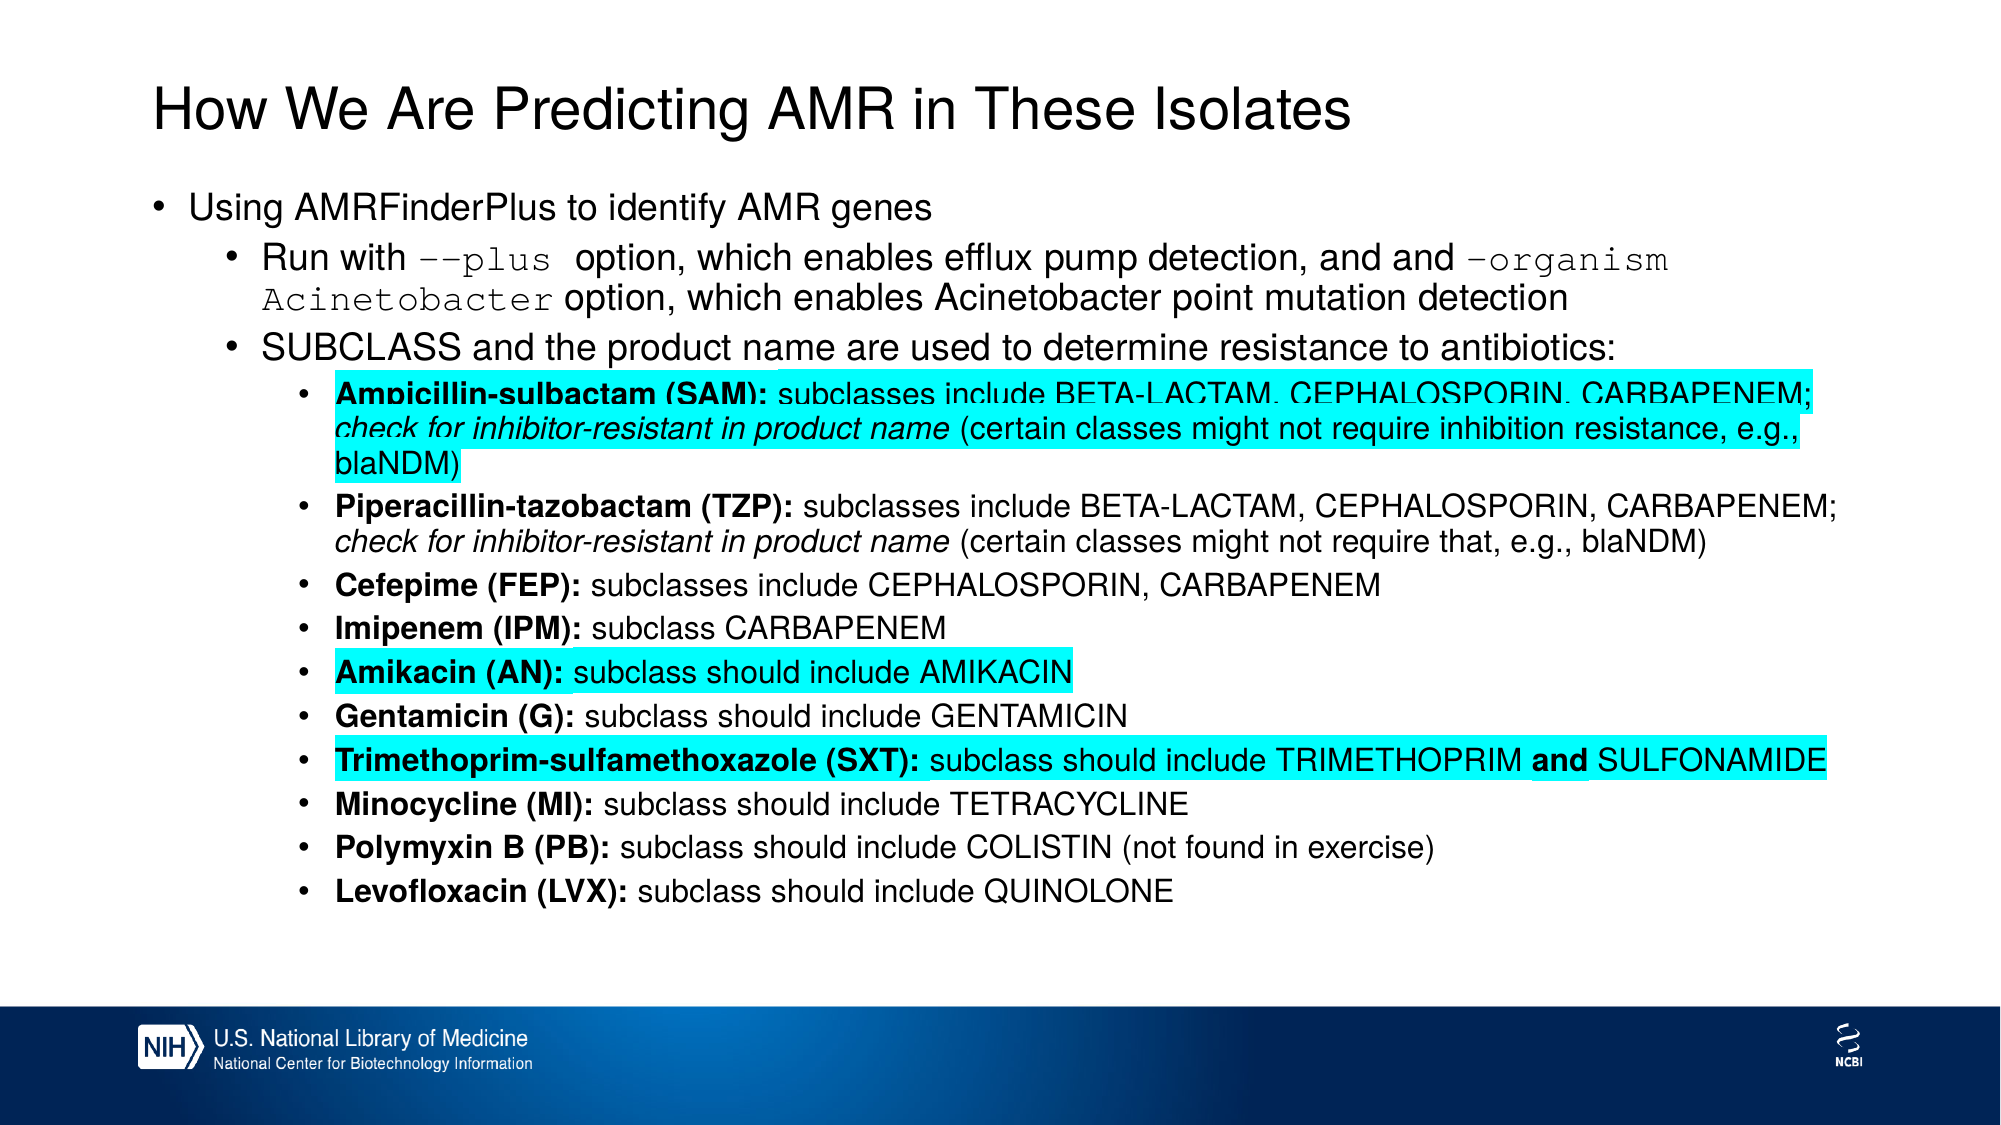

# How We Are Predicting AMR in These Isolates
Using AMRFinderPlus to identify AMR genes
Run with --plus option, which enables efflux pump detection, and and –organism Acinetobacter option, which enables Acinetobacter point mutation detection
SUBCLASS and the product name are used to determine resistance to antibiotics:
Ampicillin-sulbactam (SAM): subclasses include BETA-LACTAM, CEPHALOSPORIN, CARBAPENEM; check for inhibitor-resistant in product name (certain classes might not require inhibition resistance, e.g., blaNDM)
Piperacillin-tazobactam (TZP): subclasses include BETA-LACTAM, CEPHALOSPORIN, CARBAPENEM; check for inhibitor-resistant in product name (certain classes might not require that, e.g., blaNDM)
Cefepime (FEP): subclasses include CEPHALOSPORIN, CARBAPENEM
Imipenem (IPM): subclass CARBAPENEM
Amikacin (AN): subclass should include AMIKACIN
Gentamicin (G): subclass should include GENTAMICIN
Trimethoprim-sulfamethoxazole (SXT): subclass should include TRIMETHOPRIM and SULFONAMIDE
Minocycline (MI): subclass should include TETRACYCLINE
Polymyxin B (PB): subclass should include COLISTIN (not found in exercise)
Levofloxacin (LVX): subclass should include QUINOLONE